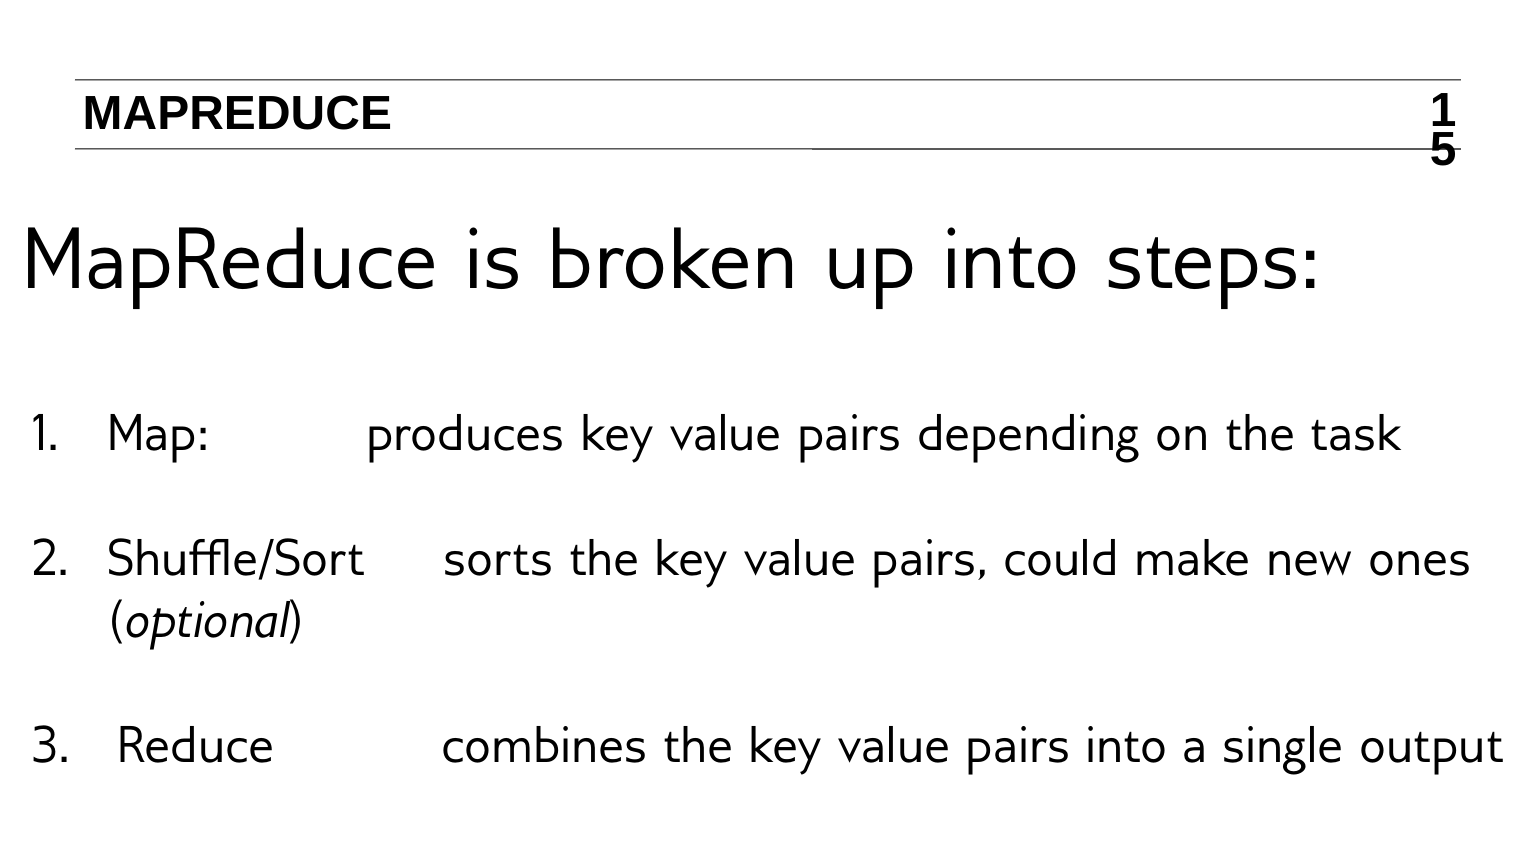

mapreduce
15
MapReduce is broken up into steps:
Map: 	       produces key value pairs depending on the task

Shuffle/Sort     sorts the key value pairs, could make new ones
     (optional)

3.   Reduce	       combines the key value pairs into a single output